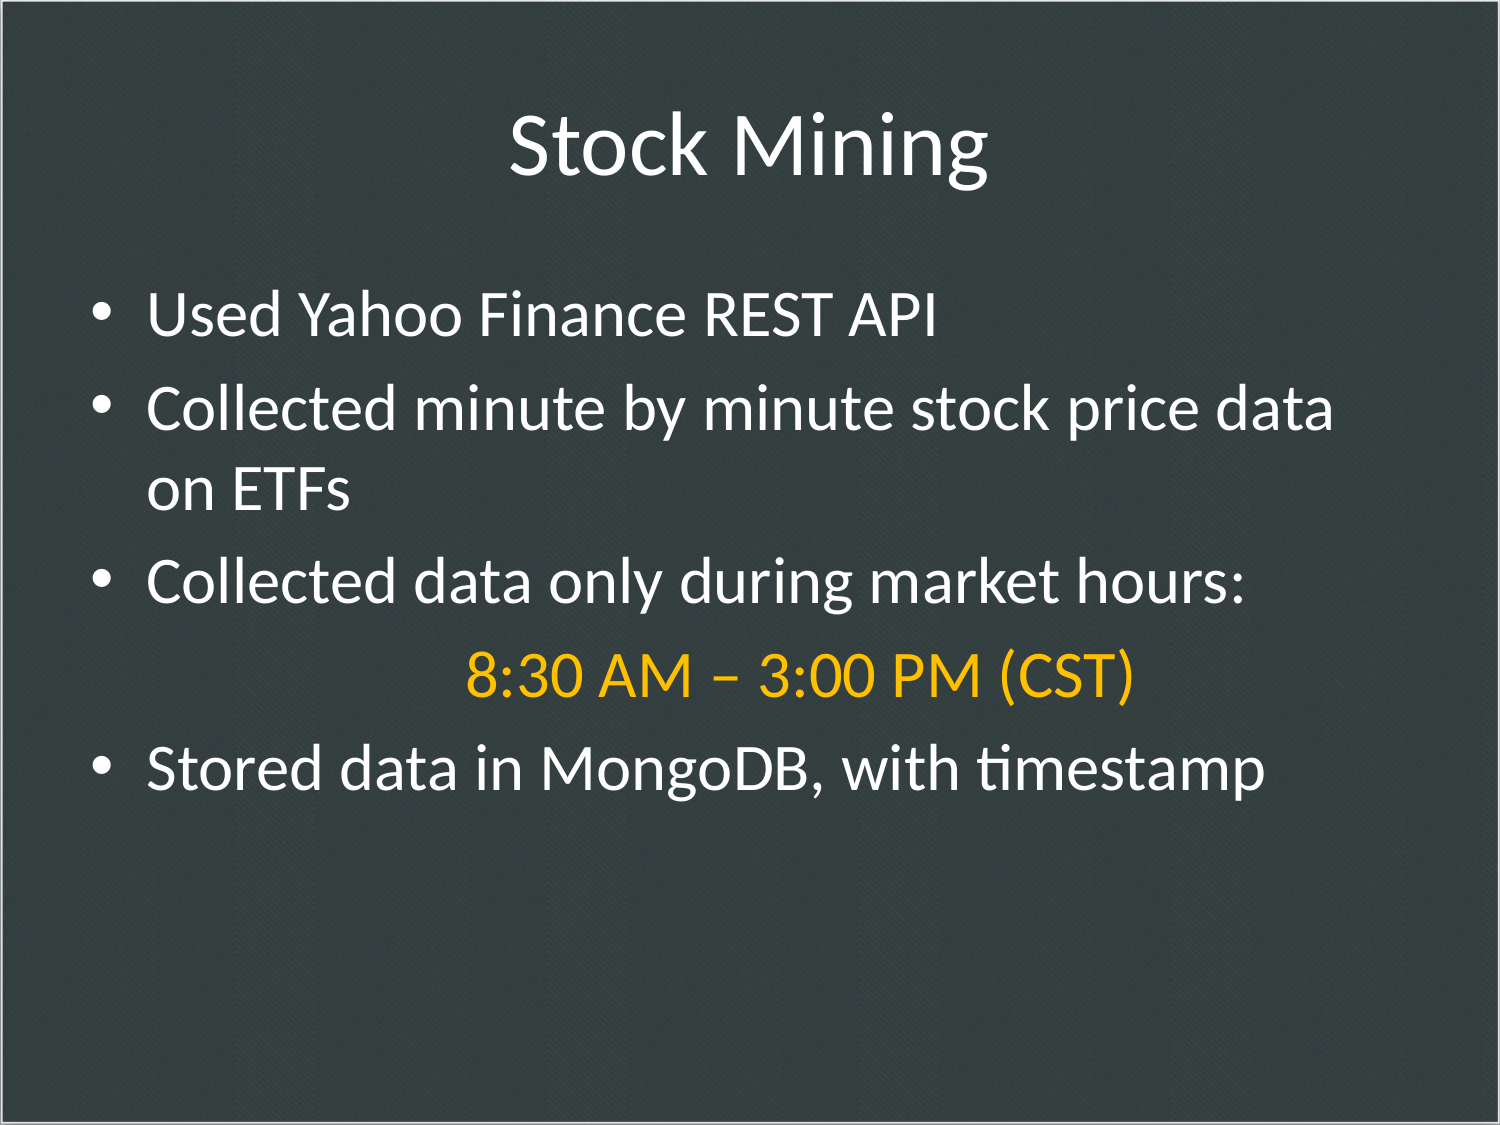

# Stock Mining
Used Yahoo Finance REST API
Collected minute by minute stock price data on ETFs
Collected data only during market hours:
		8:30 AM – 3:00 PM (CST)
Stored data in MongoDB, with timestamp